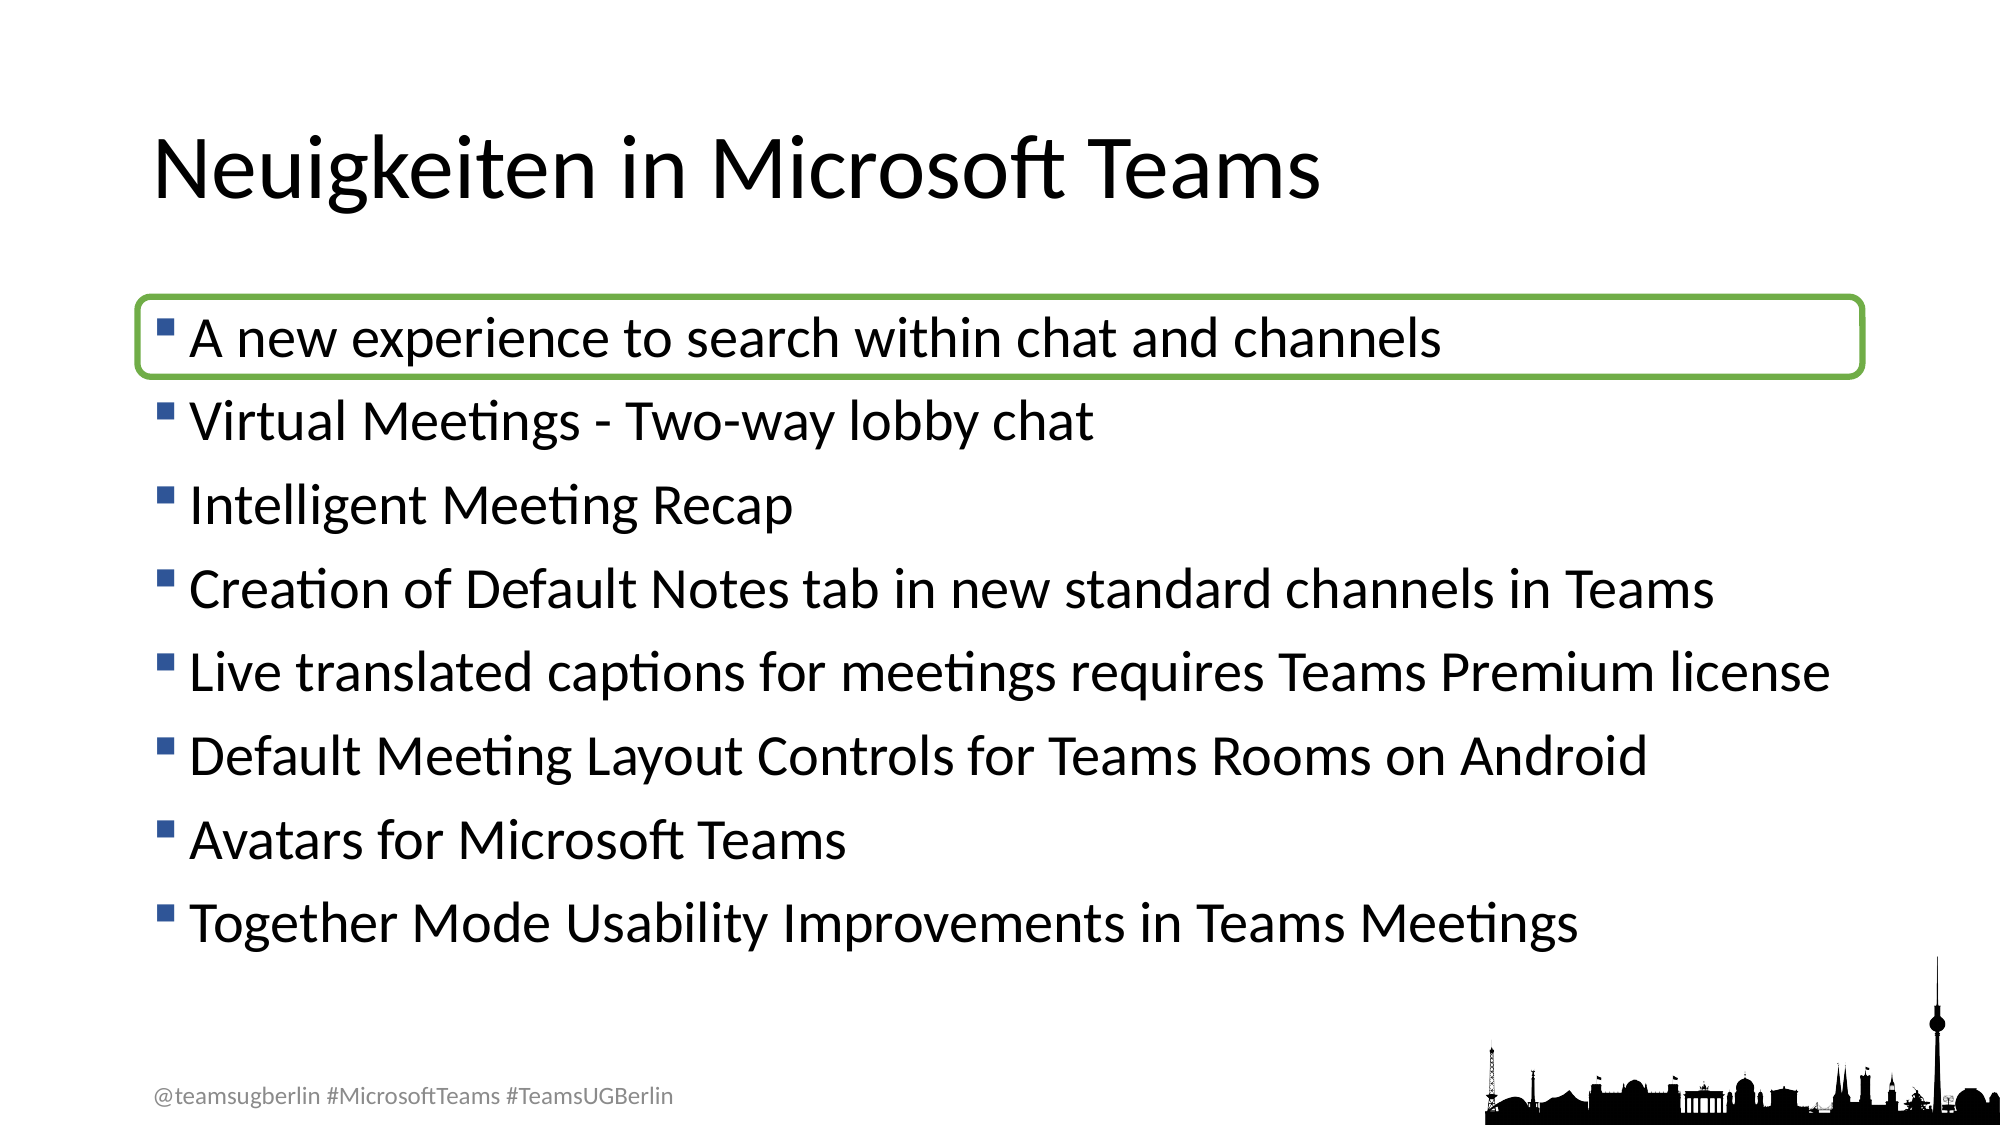

# Neuigkeiten in Microsoft Teams

A new experience to search within chat and channels
Virtual Meetings - Two-way lobby chat
Intelligent Meeting Recap
Creation of Default Notes tab in new standard channels in Teams
Live translated captions for meetings requires Teams Premium license
Default Meeting Layout Controls for Teams Rooms on Android
Avatars for Microsoft Teams
Together Mode Usability Improvements in Teams Meetings